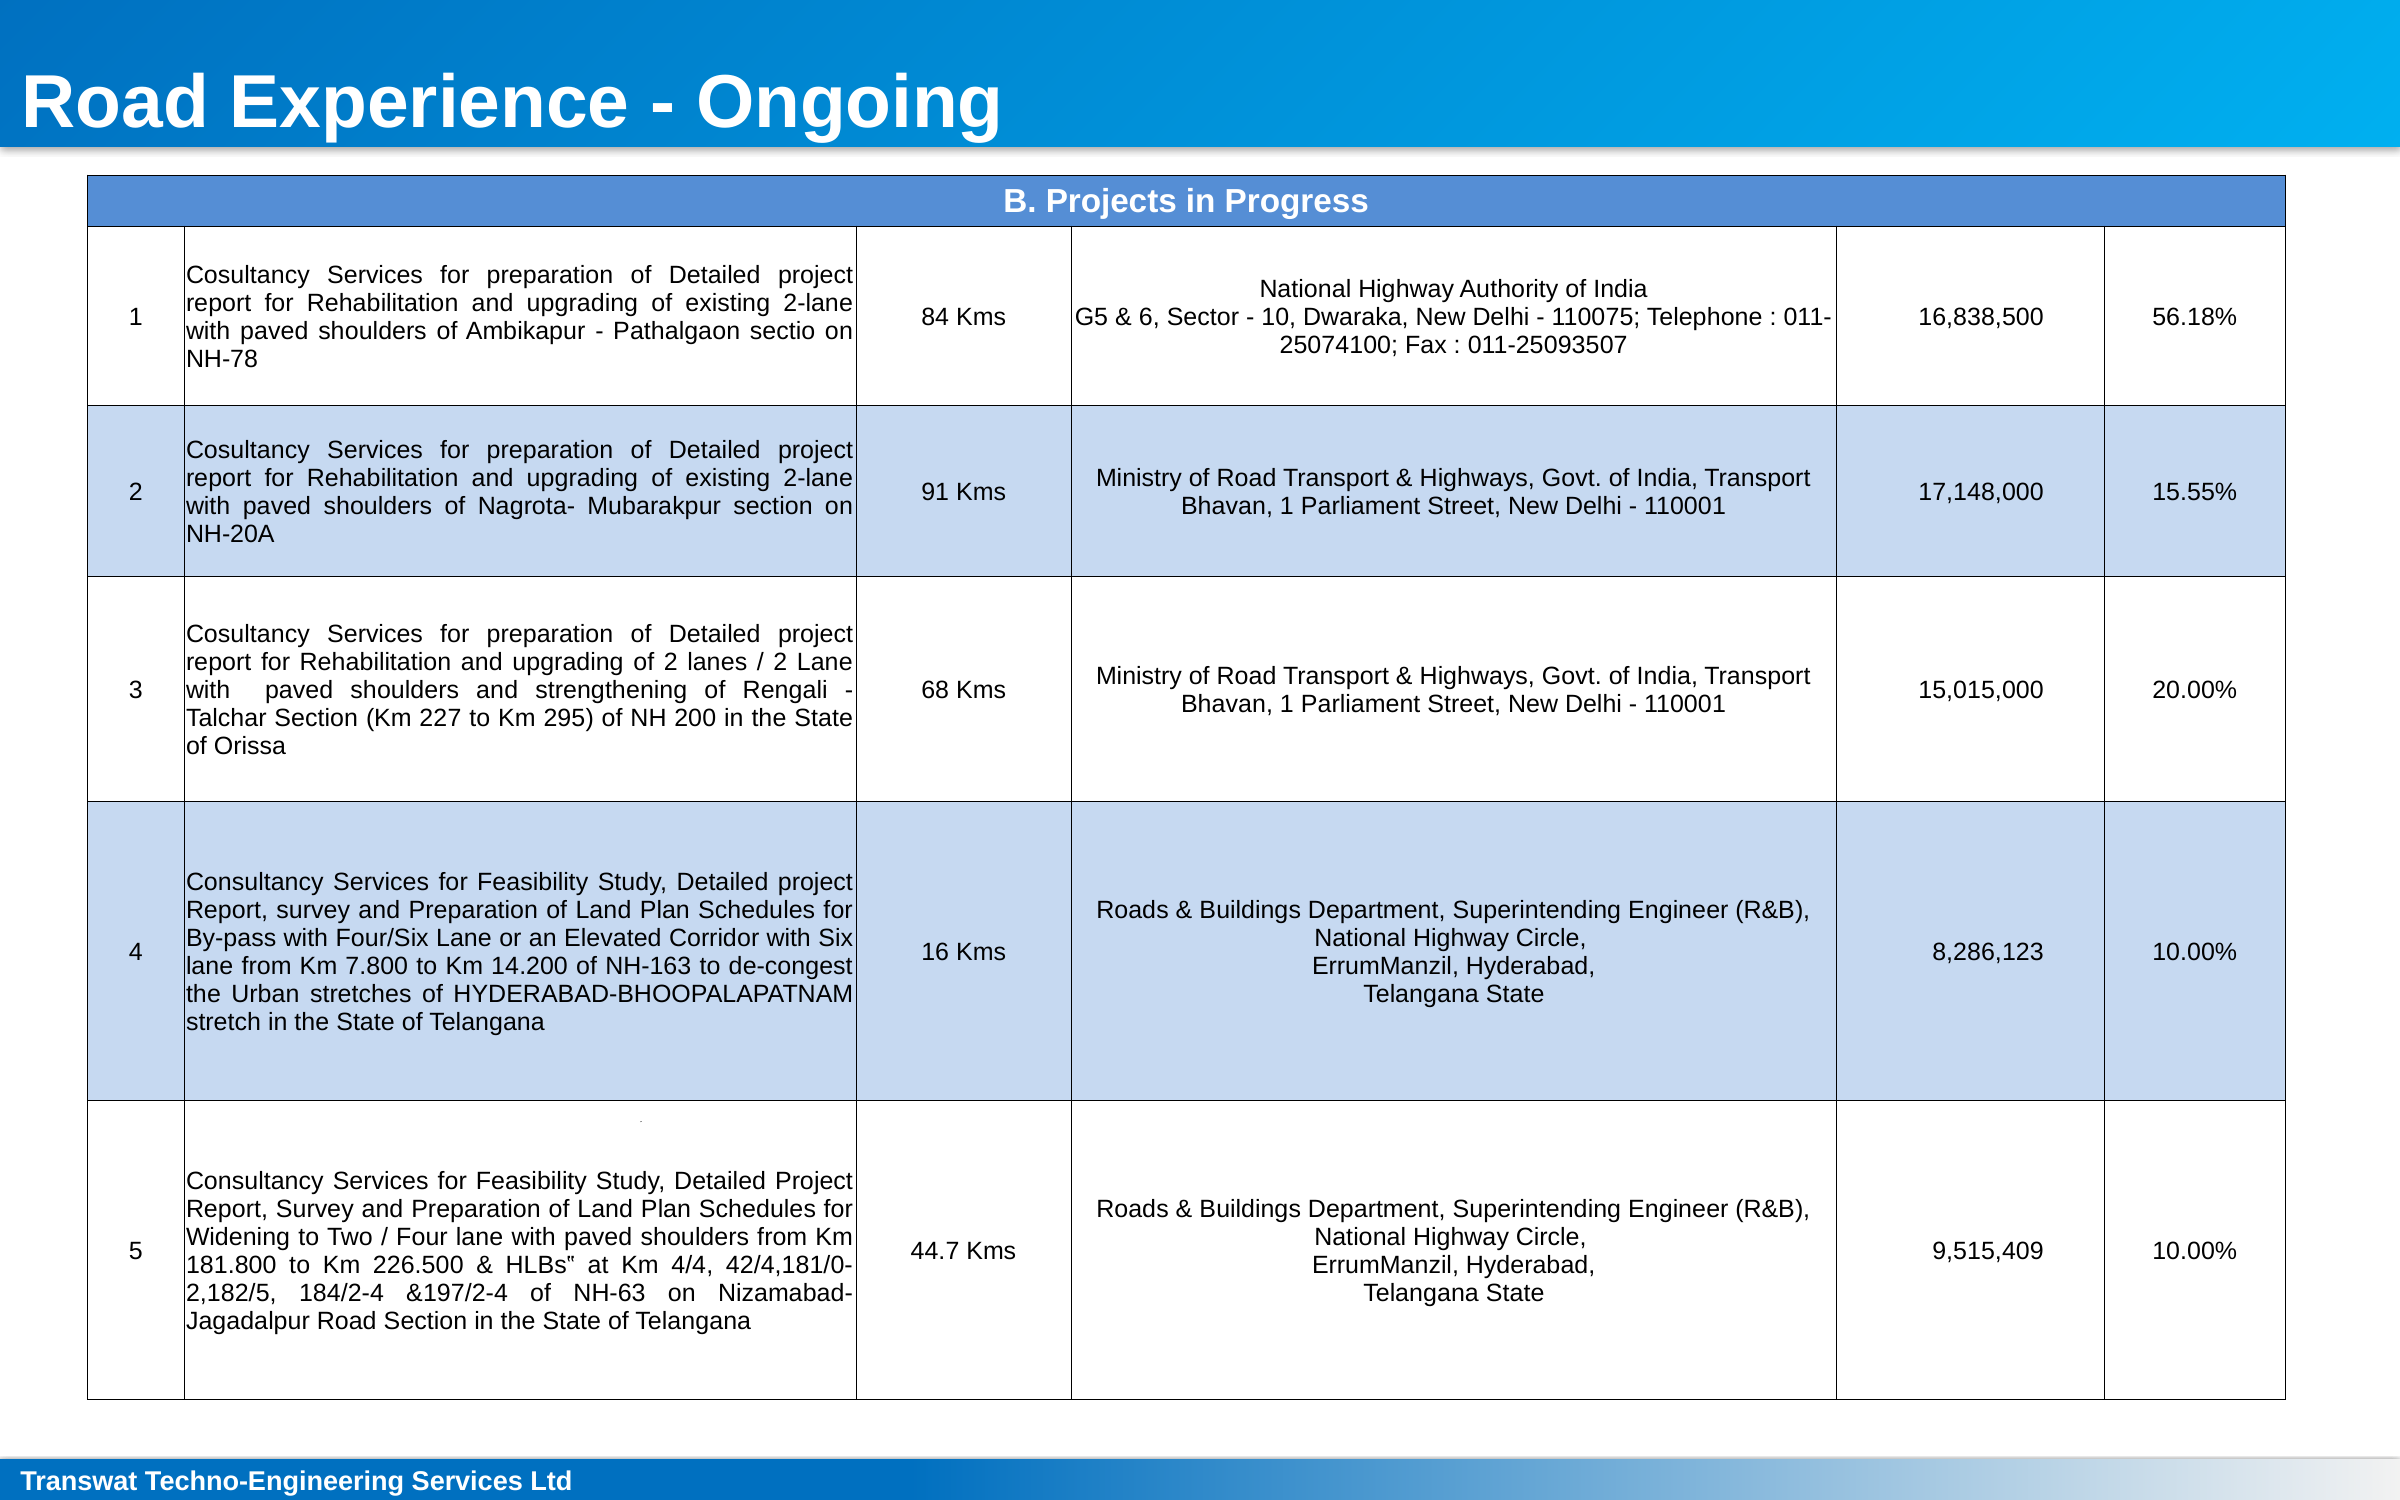

Road Experience - Ongoing
| B. Projects in Progress |  |  |  |  |  |
| --- | --- | --- | --- | --- | --- |
| 1 | Cosultancy Services for preparation of Detailed project report for Rehabilitation and upgrading of existing 2-lane with paved shoulders of Ambikapur - Pathalgaon sectio on NH-78 | 84 Kms | National Highway Authority of India G5 & 6, Sector - 10, Dwaraka, New Delhi - 110075; Telephone : 011-25074100; Fax : 011-25093507 | 16,838,500 | 56.18% |
| 2 | Cosultancy Services for preparation of Detailed project report for Rehabilitation and upgrading of existing 2-lane with paved shoulders of Nagrota- Mubarakpur section on NH-20A | 91 Kms | Ministry of Road Transport & Highways, Govt. of India, Transport Bhavan, 1 Parliament Street, New Delhi - 110001 | 17,148,000 | 15.55% |
| 3 | Cosultancy Services for preparation of Detailed project report for Rehabilitation and upgrading of 2 lanes / 2 Lane with paved shoulders and strengthening of Rengali - Talchar Section (Km 227 to Km 295) of NH 200 in the State of Orissa | 68 Kms | Ministry of Road Transport & Highways, Govt. of India, Transport Bhavan, 1 Parliament Street, New Delhi - 110001 | 15,015,000 | 20.00% |
| 4 | Consultancy Services for Feasibility Study, Detailed project Report, survey and Preparation of Land Plan Schedules for By-pass with Four/Six Lane or an Elevated Corridor with Six lane from Km 7.800 to Km 14.200 of NH-163 to de-congest the Urban stretches of HYDERABAD-BHOOPALAPATNAM stretch in the State of Telangana | 16 Kms | Roads & Buildings Department, Superintending Engineer (R&B), National Highway Circle, ErrumManzil, Hyderabad, Telangana State | 8,286,123 | 10.00% |
| 5 | Consultancy Services for Feasibility Study, Detailed Project Report, Survey and Preparation of Land Plan Schedules for Widening to Two / Four lane with paved shoulders from Km 181.800 to Km 226.500 & HLBs‟ at Km 4/4, 42/4,181/0-2,182/5, 184/2-4 &197/2-4 of NH-63 on Nizamabad-Jagadalpur Road Section in the State of Telangana | 44.7 Kms | Roads & Buildings Department, Superintending Engineer (R&B), National Highway Circle, ErrumManzil, Hyderabad, Telangana State | 9,515,409 | 10.00% |

Transwat Techno-Engineering Services Ltd